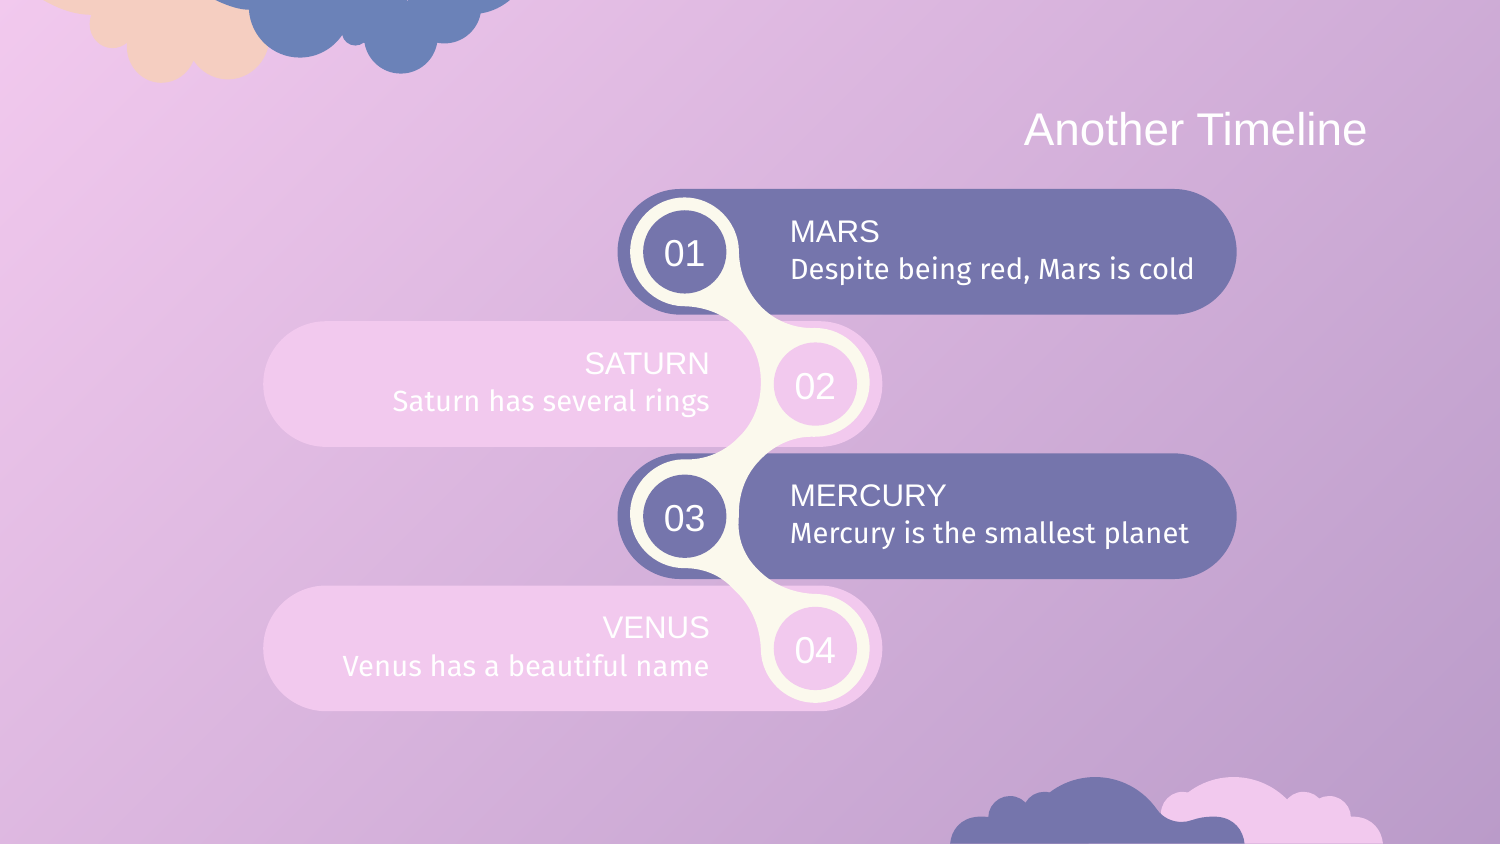

# Another Timeline

MARS

01
Despite being red, Mars is cold

SATURN

02
Saturn has several rings

MERCURY

03
Mercury is the smallest planet

VENUS

04
Venus has a beautiful name